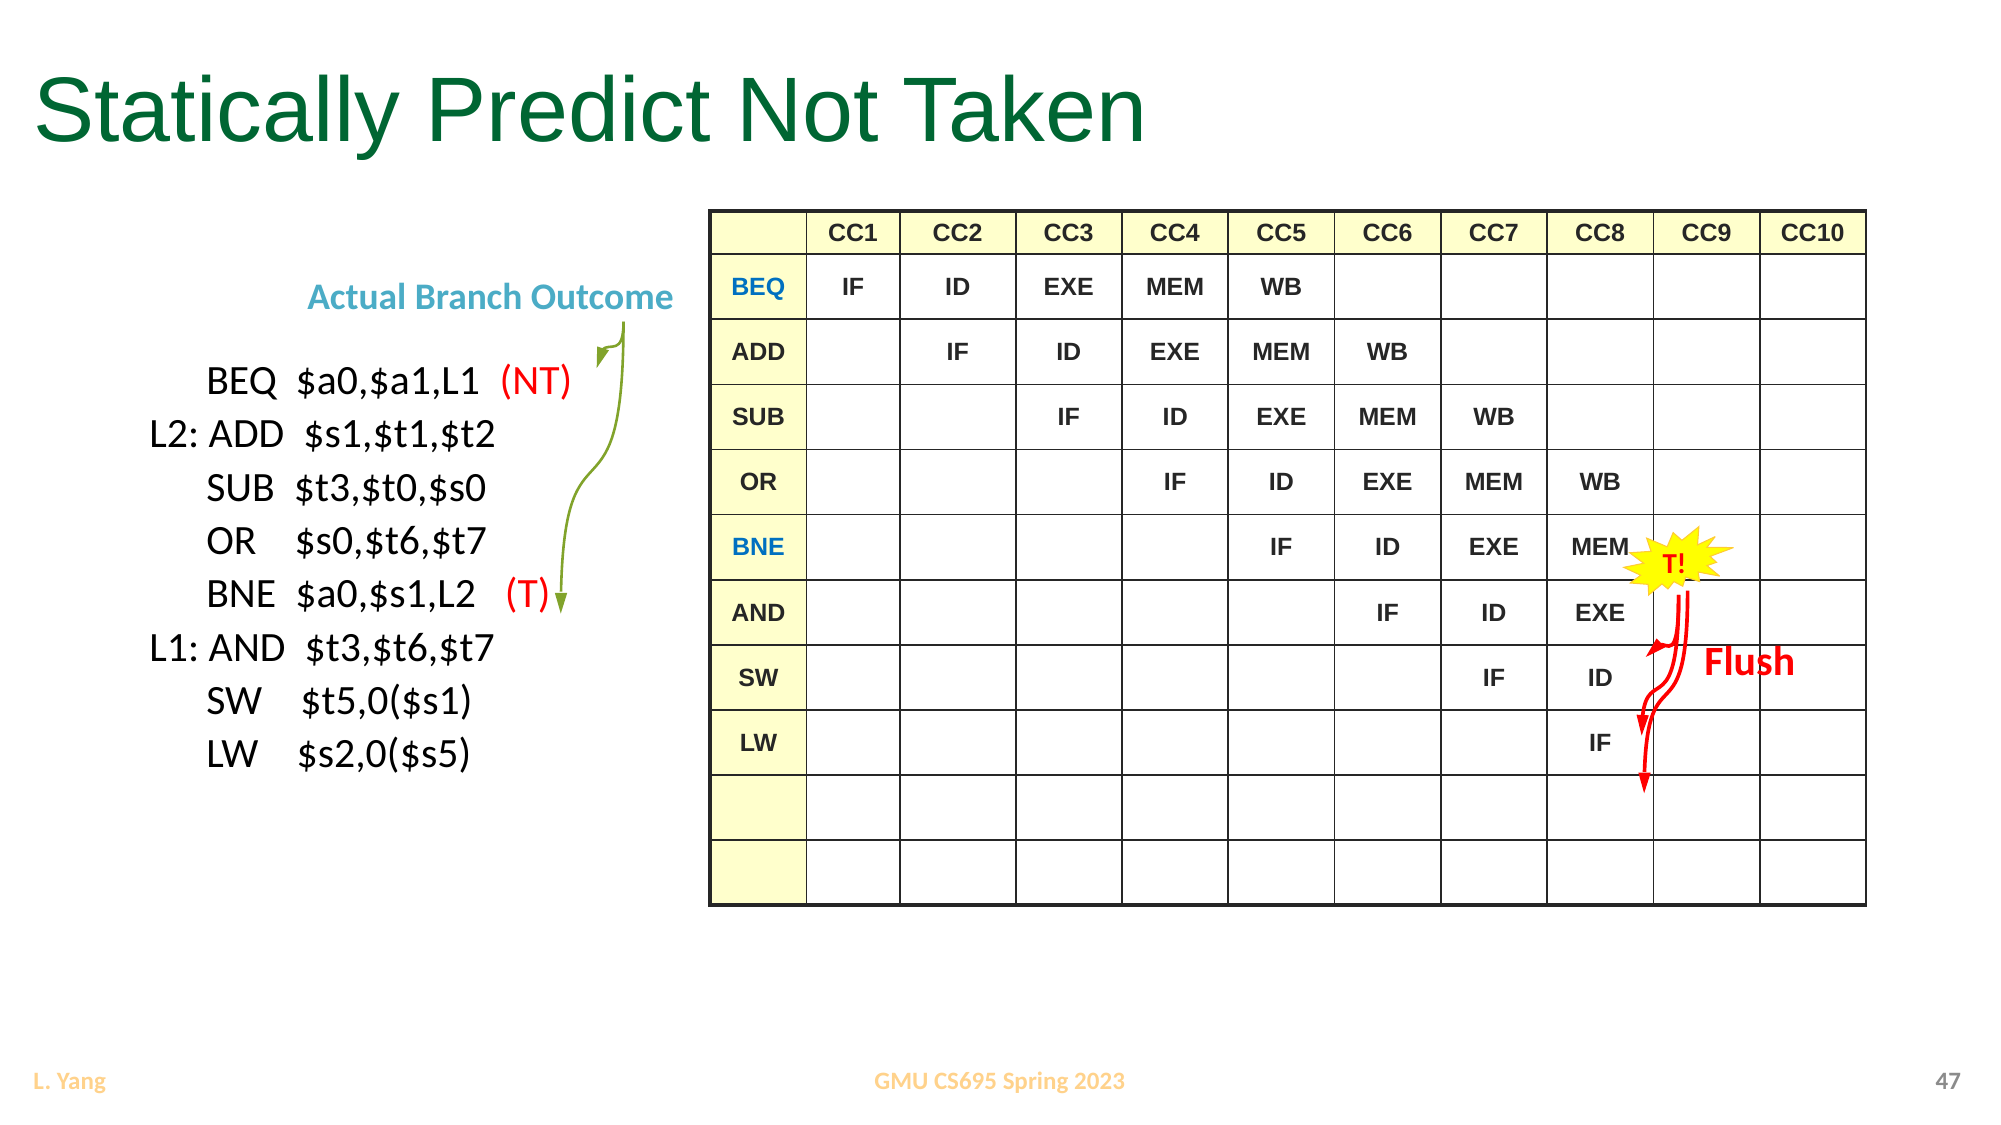

# Statically Predict Not Taken

|  | CC1 | CC2 | CC3 | CC4 | CC5 | CC6 | CC7 | CC8 | CC9 | CC10 |
| --- | --- | --- | --- | --- | --- | --- | --- | --- | --- | --- |
| BEQ | IF | ID | EXE | MEM | WB |  |  |  |  |  |
| ADD |  | IF | ID | EXE | MEM | WB |  |  |  |  |
| SUB |  |  | IF | ID | EXE | MEM | WB |  |  |  |
| OR |  |  |  | IF | ID | EXE | MEM | WB |  |  |
| BNE |  |  |  |  | IF | ID | EXE | MEM |  |  |
| AND |  |  |  |  |  | IF | ID | EXE |  |  |
| SW |  |  |  |  |  |  | IF | ID |  |  |
| LW |  |  |  |  |  |  |  | IF |  |  |
|  |  |  |  |  |  |  |  |  |  |  |
|  |  |  |  |  |  |  |  |  |  |  |
Actual Branch Outcome
      BEQ  $a0,$a1,L1  (NT)
L2: ADD  $s1,$t1,$t2
      SUB  $t3,$t0,$s0
      OR    $s0,$t6,$t7
      BNE  $a0,$s1,L2   (T)
L1: AND  $t3,$t6,$t7
      SW    $t5,0($s1)
      LW    $s2,0($s5)
T!
Flush
47
GMU CS695 Spring 2023
L. Yang